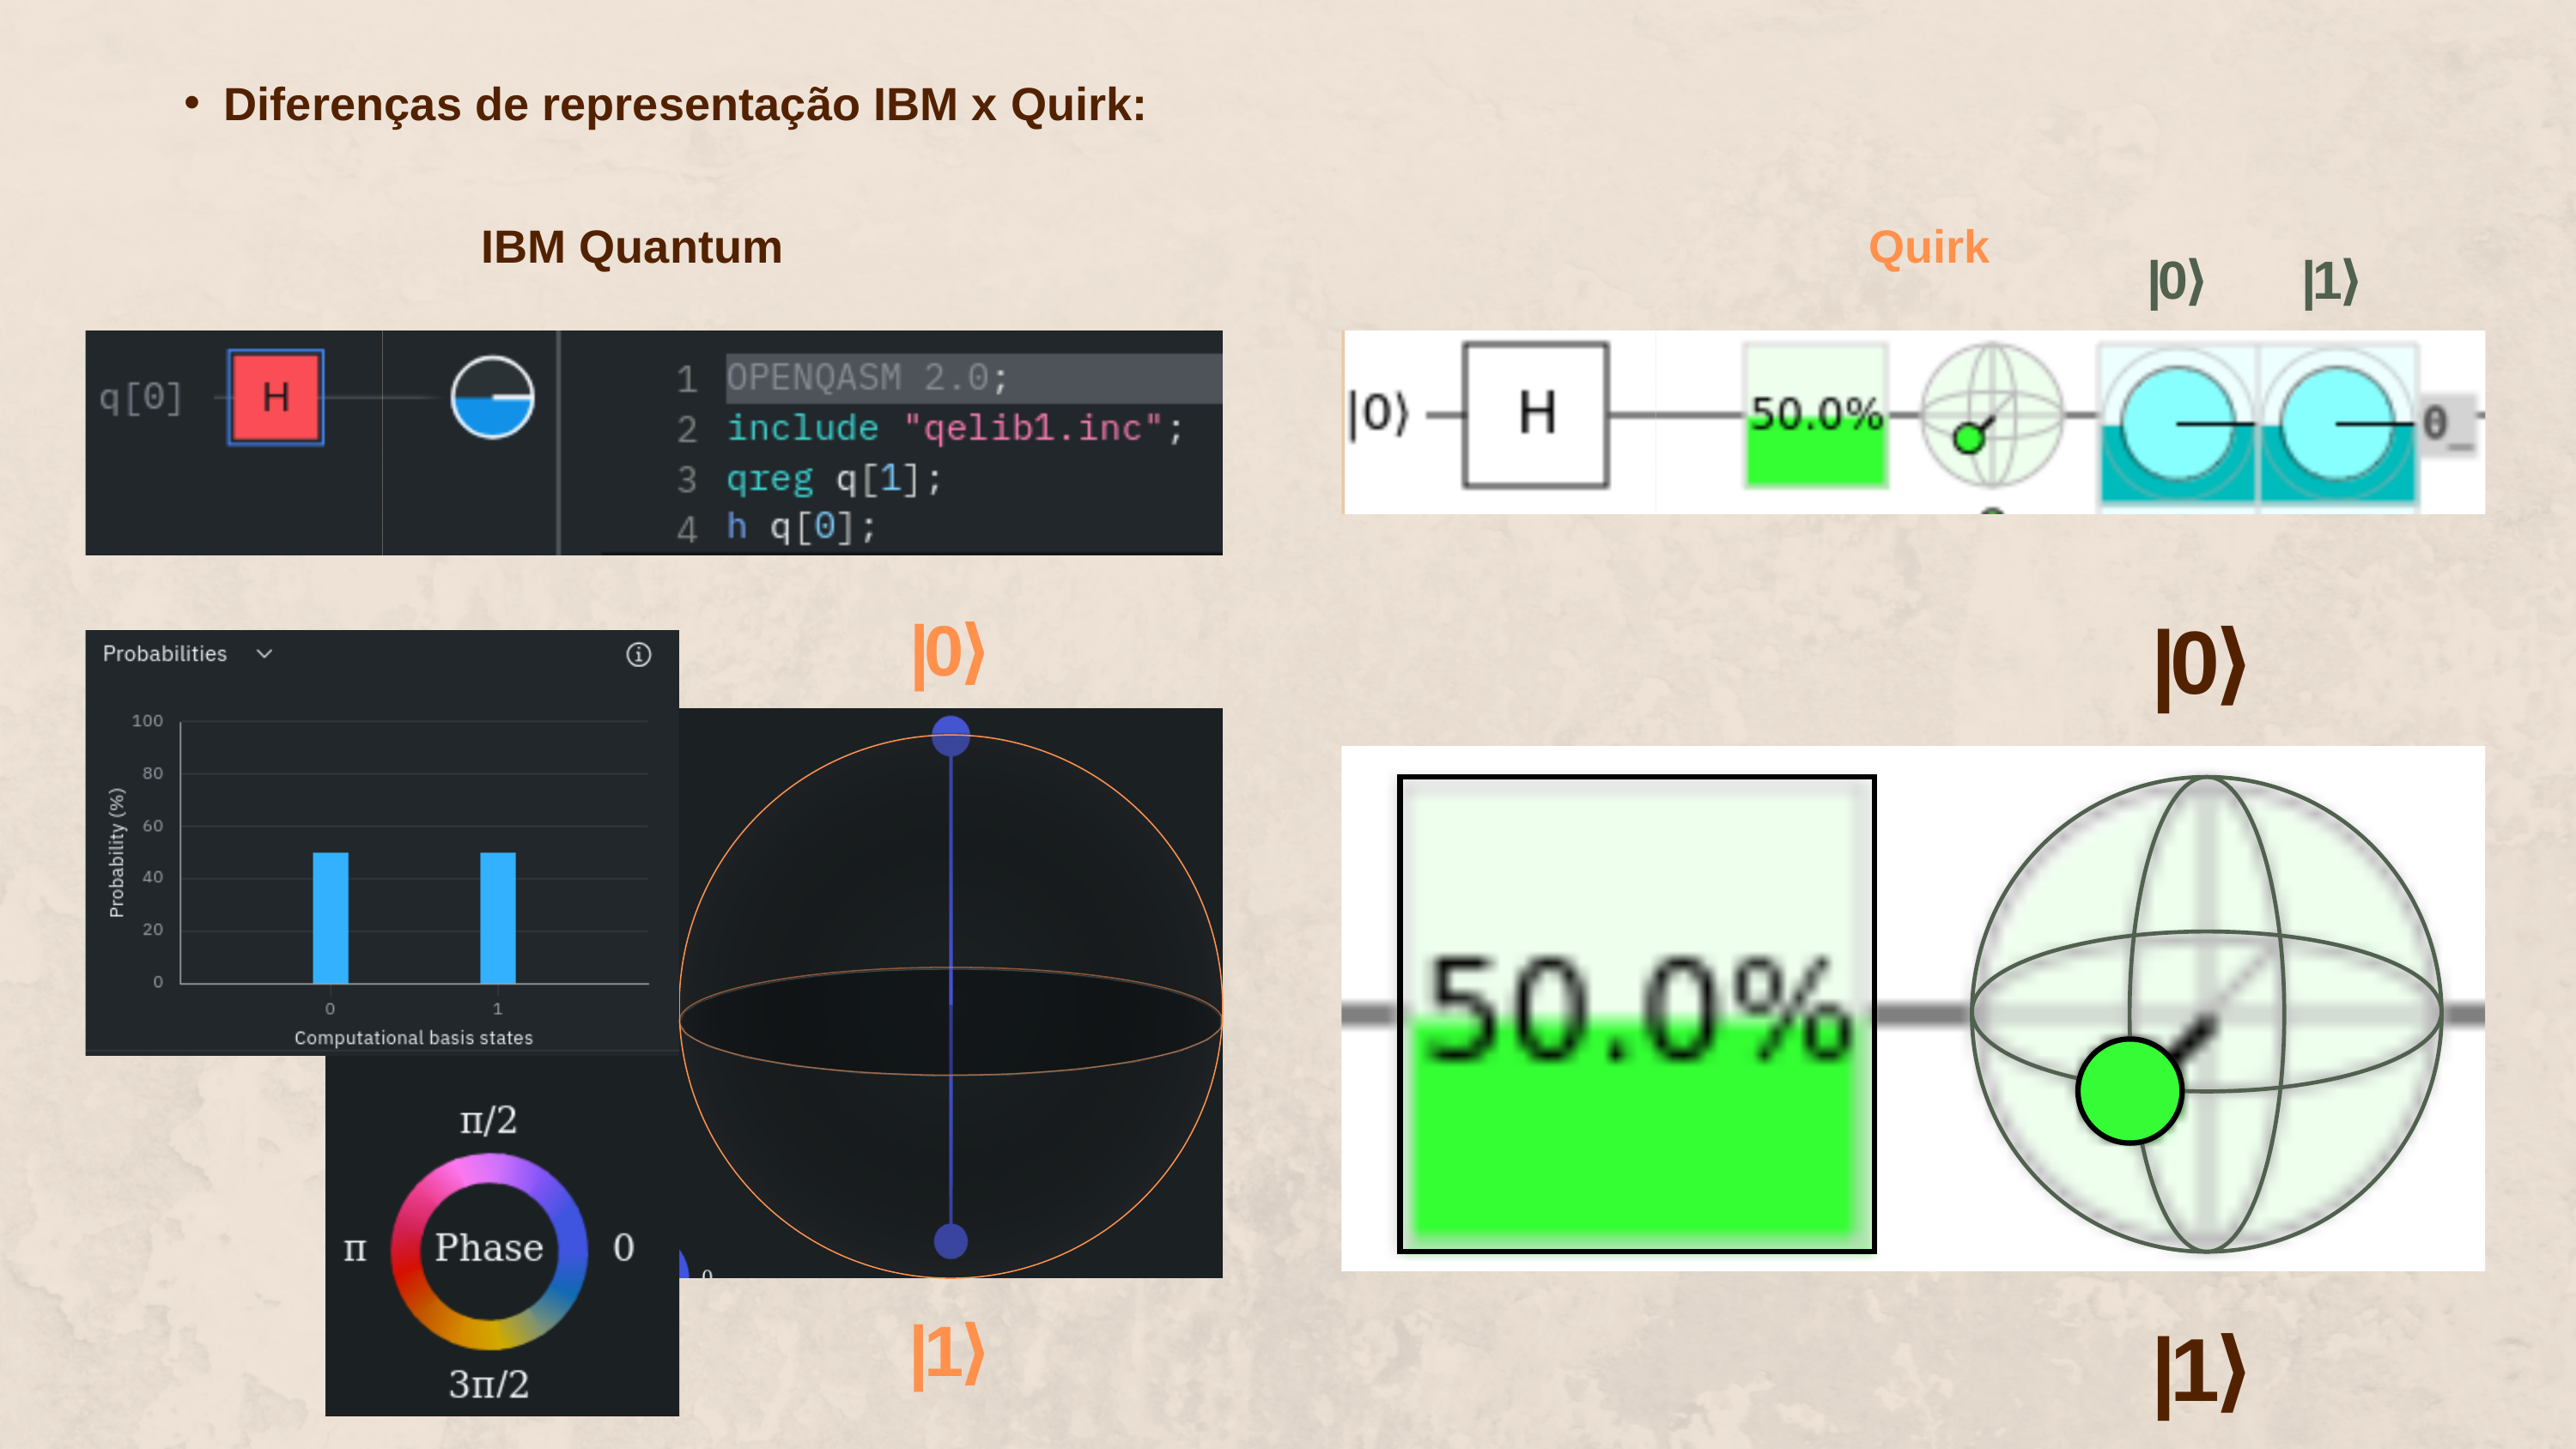

Diferenças de representação IBM x Quirk:
IBM Quantum
Quirk
|0⟩
|1⟩

|0⟩
|0⟩

|1⟩
|1⟩